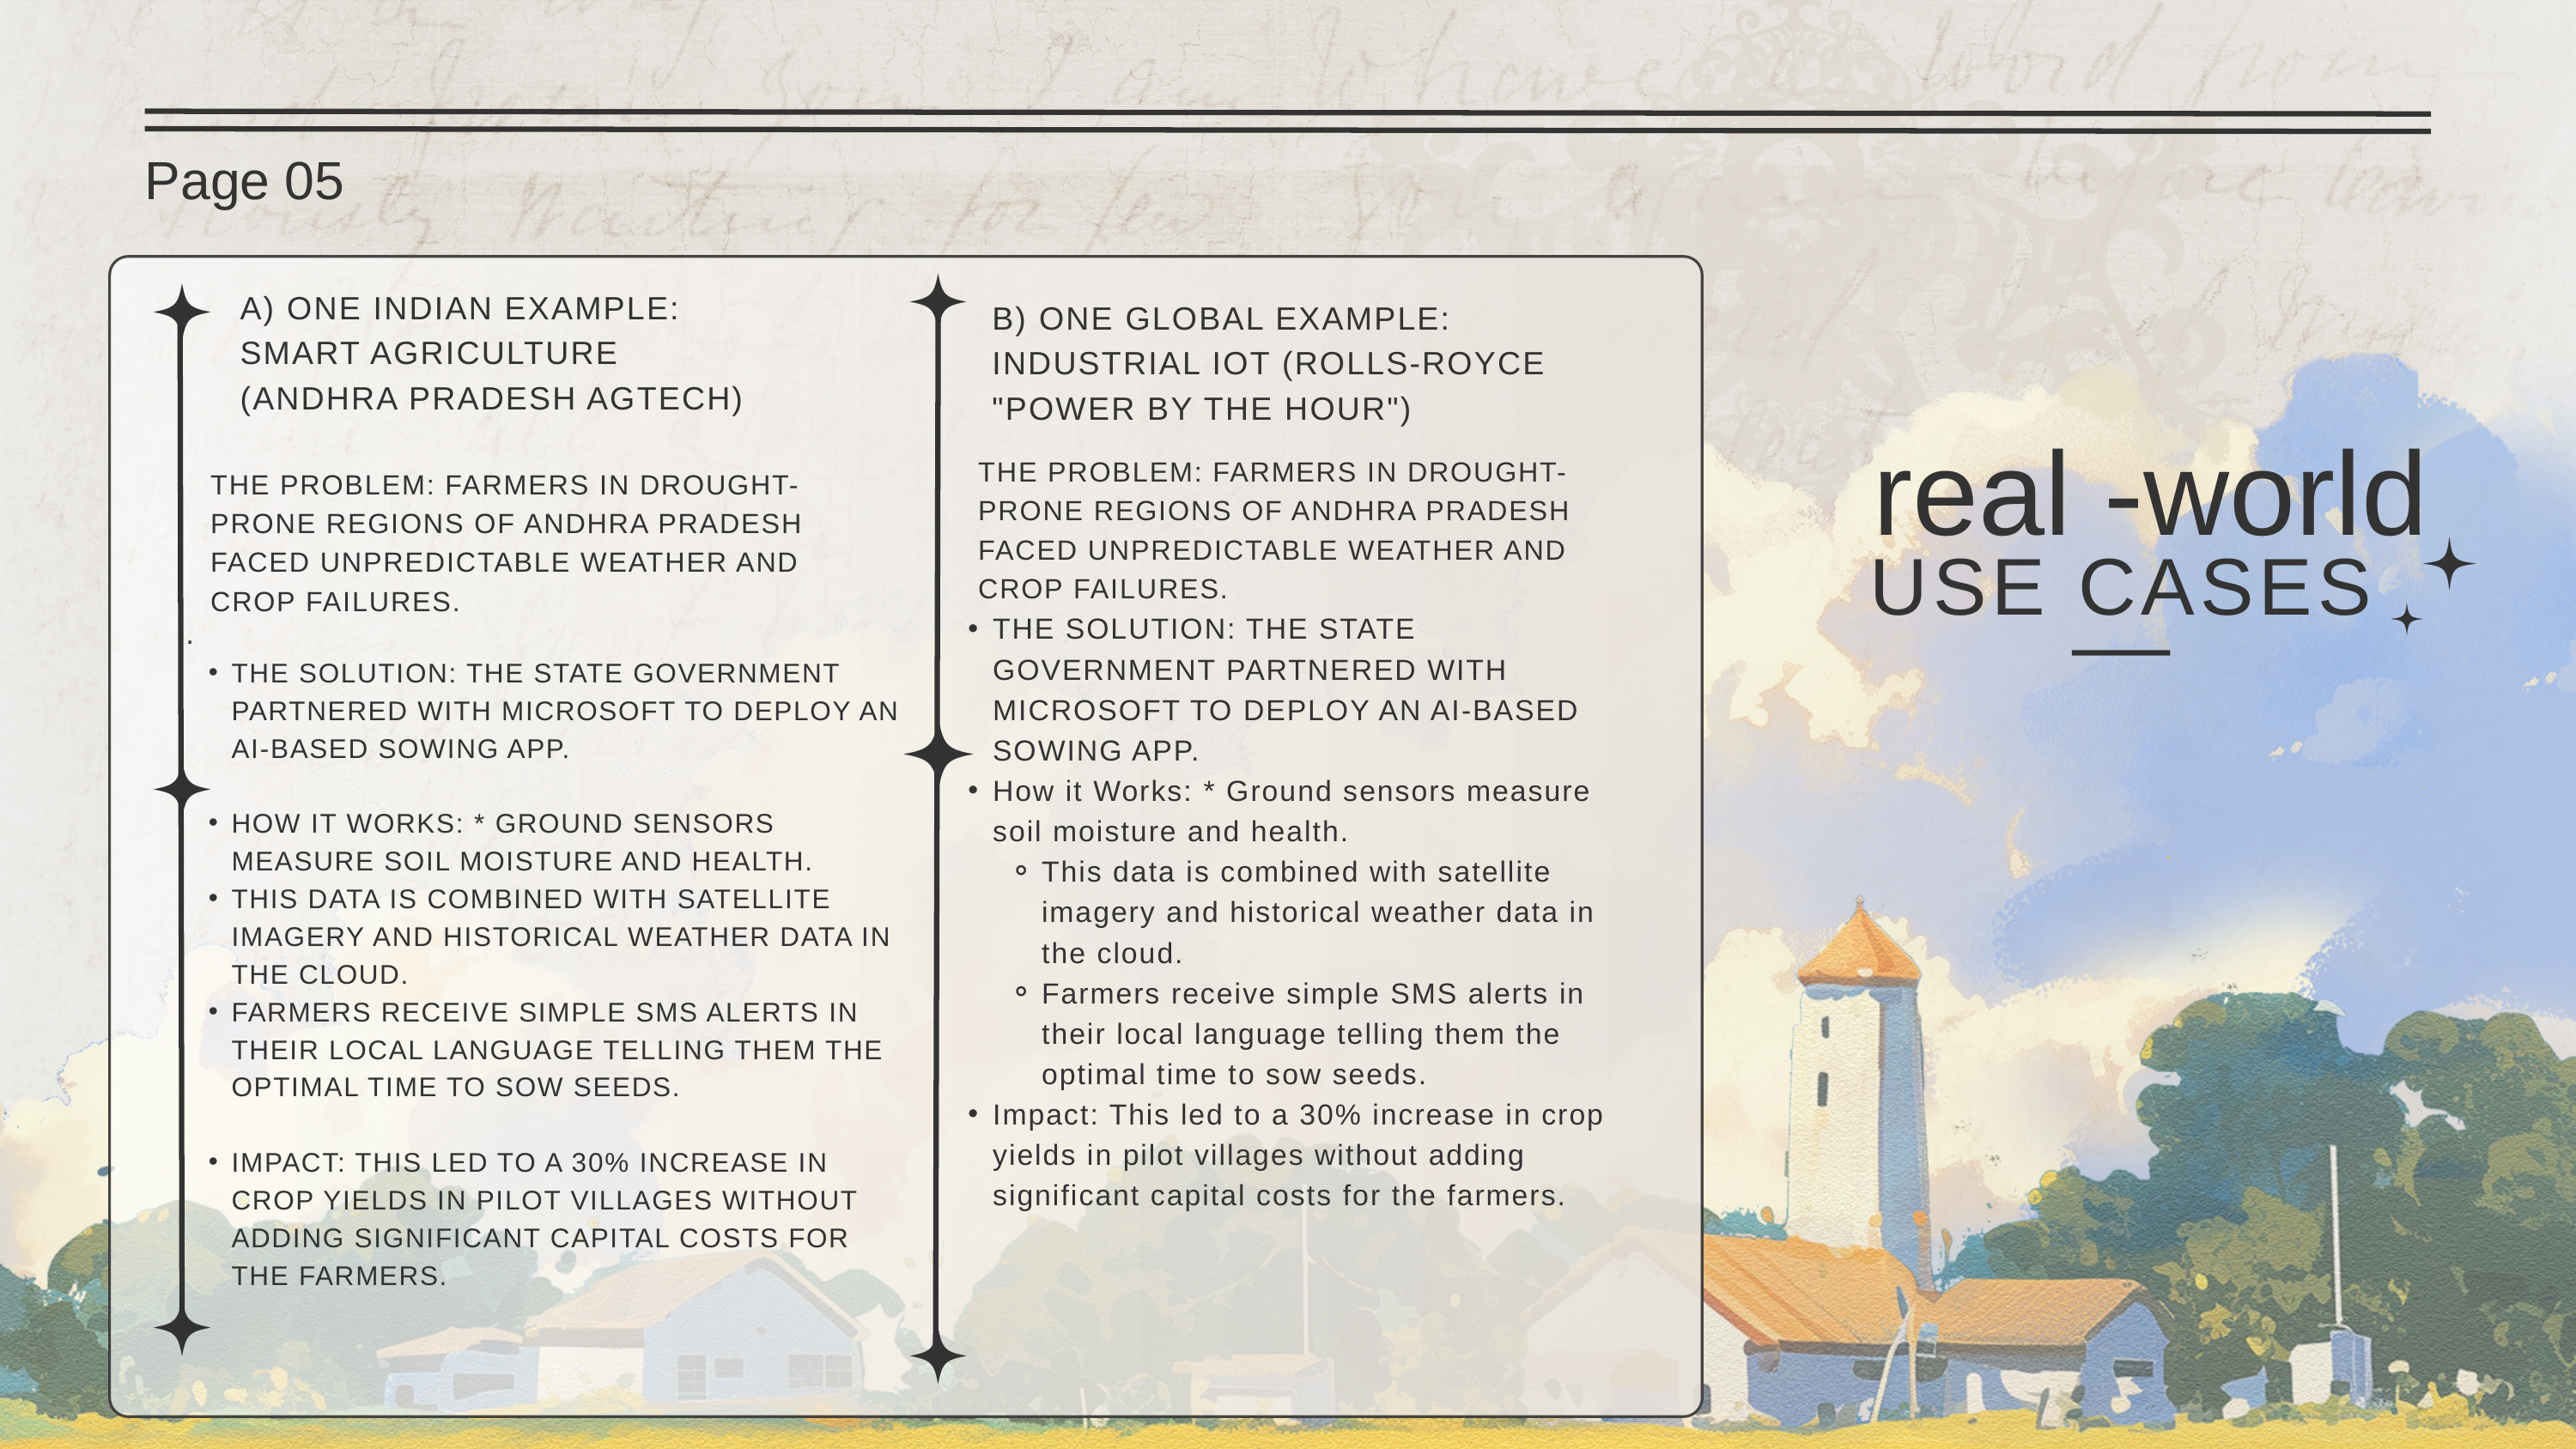

Page 05

A) ONE INDIAN EXAMPLE:
SMART AGRICULTURE
(ANDHRA PRADESH AGTECH)

B) ONE GLOBAL EXAMPLE: INDUSTRIAL IOT (ROLLS-ROYCE "POWER BY THE HOUR")

real -world
THE PROBLEM: FARMERS IN DROUGHT-PRONE REGIONS OF ANDHRA PRADESH FACED UNPREDICTABLE WEATHER AND CROP FAILURES.

THE PROBLEM: FARMERS IN DROUGHT-PRONE REGIONS OF ANDHRA PRADESH FACED UNPREDICTABLE WEATHER AND CROP FAILURES.

USE CASES

THE SOLUTION: THE STATE GOVERNMENT PARTNERED WITH MICROSOFT TO DEPLOY AN AI-BASED SOWING APP.
How it Works: * Ground sensors measure soil moisture and health.
This data is combined with satellite imagery and historical weather data in the cloud.
Farmers receive simple SMS alerts in their local language telling them the optimal time to sow seeds.
Impact: This led to a 30% increase in crop yields in pilot villages without adding significant capital costs for the farmers.

.
THE SOLUTION: THE STATE GOVERNMENT PARTNERED WITH MICROSOFT TO DEPLOY AN AI-BASED SOWING APP.

HOW IT WORKS: * GROUND SENSORS MEASURE SOIL MOISTURE AND HEALTH.
THIS DATA IS COMBINED WITH SATELLITE IMAGERY AND HISTORICAL WEATHER DATA IN THE CLOUD.
FARMERS RECEIVE SIMPLE SMS ALERTS IN THEIR LOCAL LANGUAGE TELLING THEM THE OPTIMAL TIME TO SOW SEEDS.

IMPACT: THIS LED TO A 30% INCREASE IN CROP YIELDS IN PILOT VILLAGES WITHOUT ADDING SIGNIFICANT CAPITAL COSTS FOR THE FARMERS.